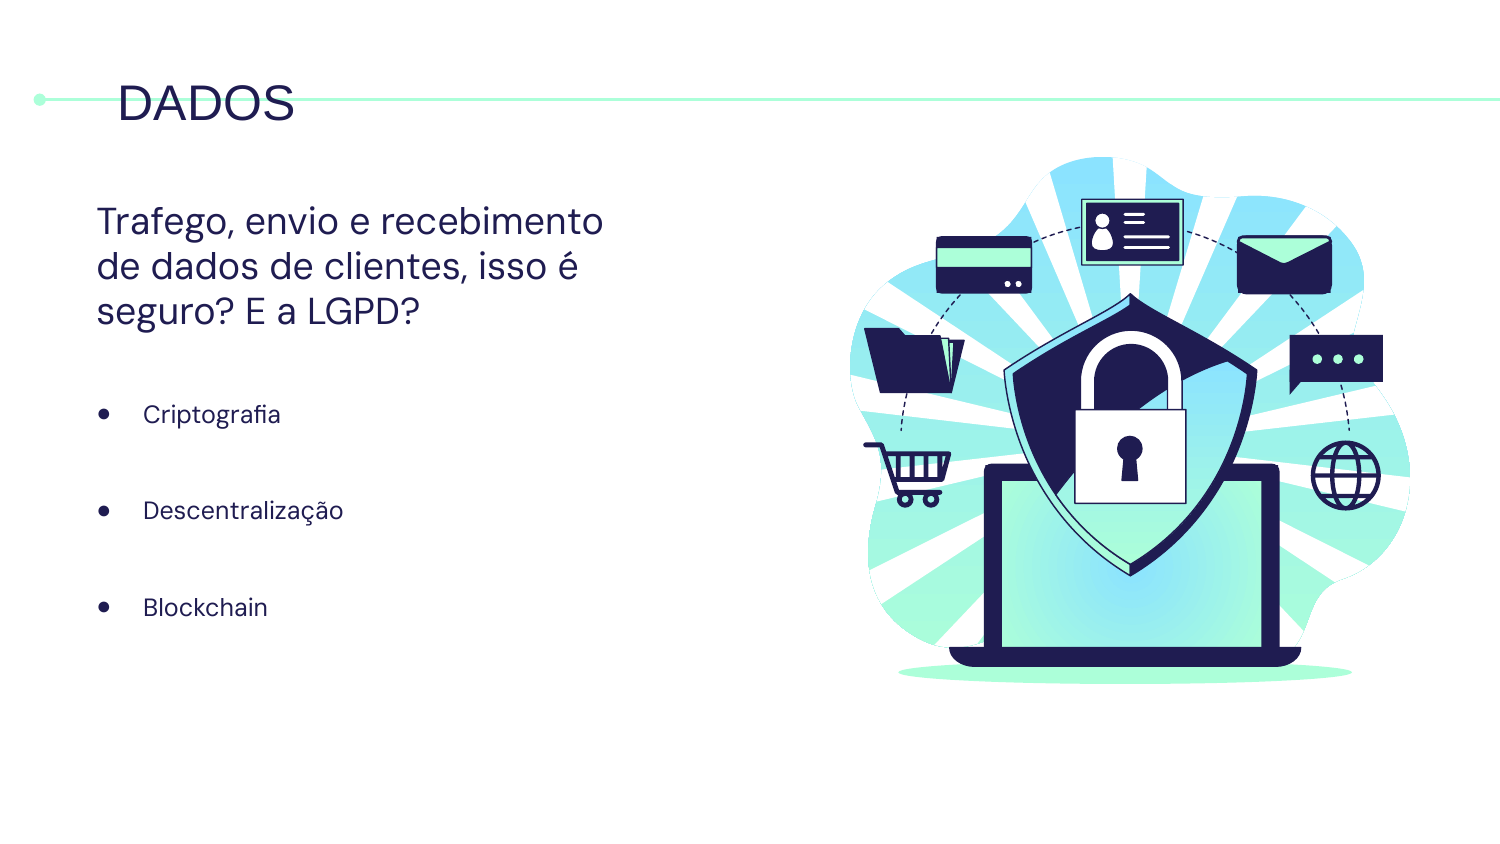

# DADOS

Trafego, envio e recebimento de dados de clientes, isso é seguro? E a LGPD?
Criptografia
Descentralização
Blockchain